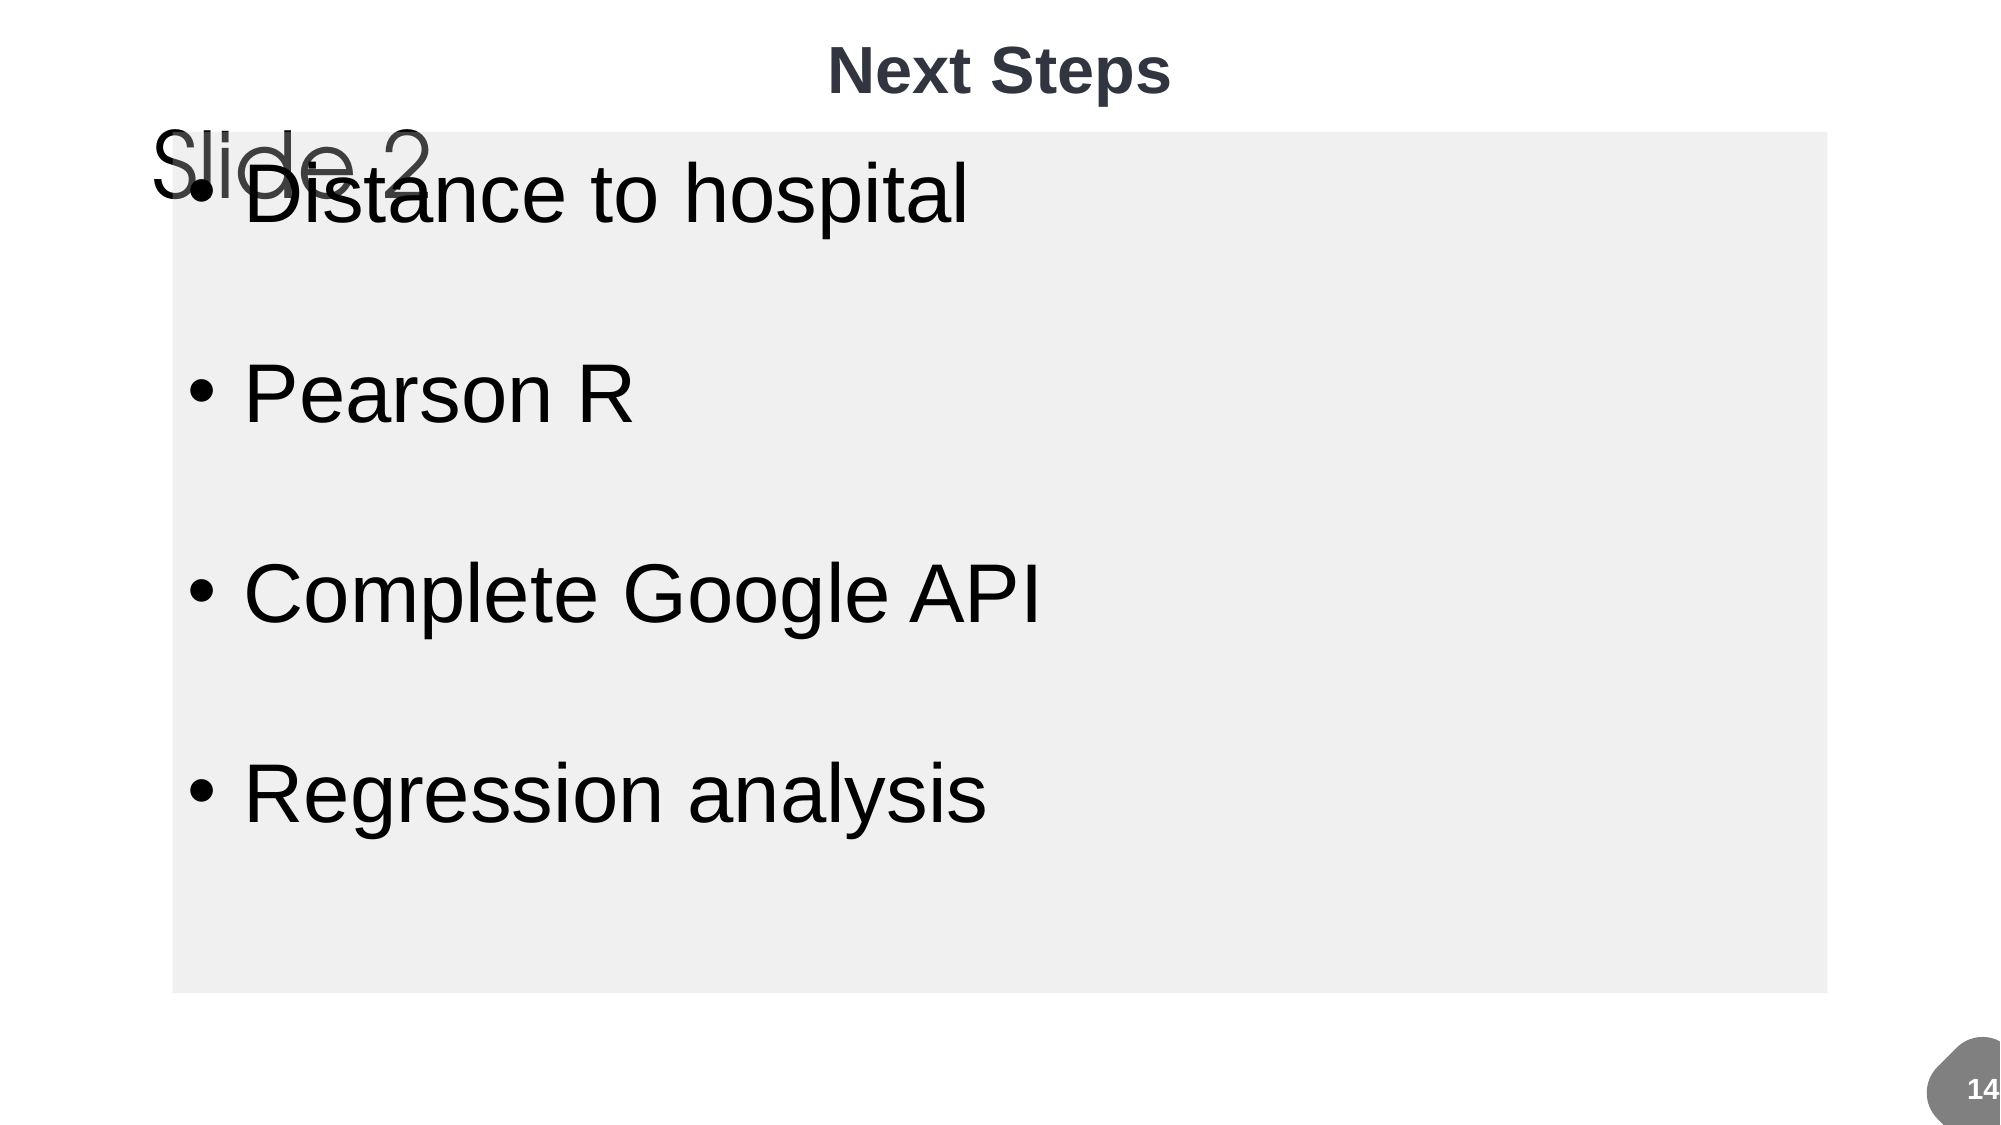

Next Steps
# Slide 2
Distance to hospital

Pearson R

Complete Google API

Regression analysis

14